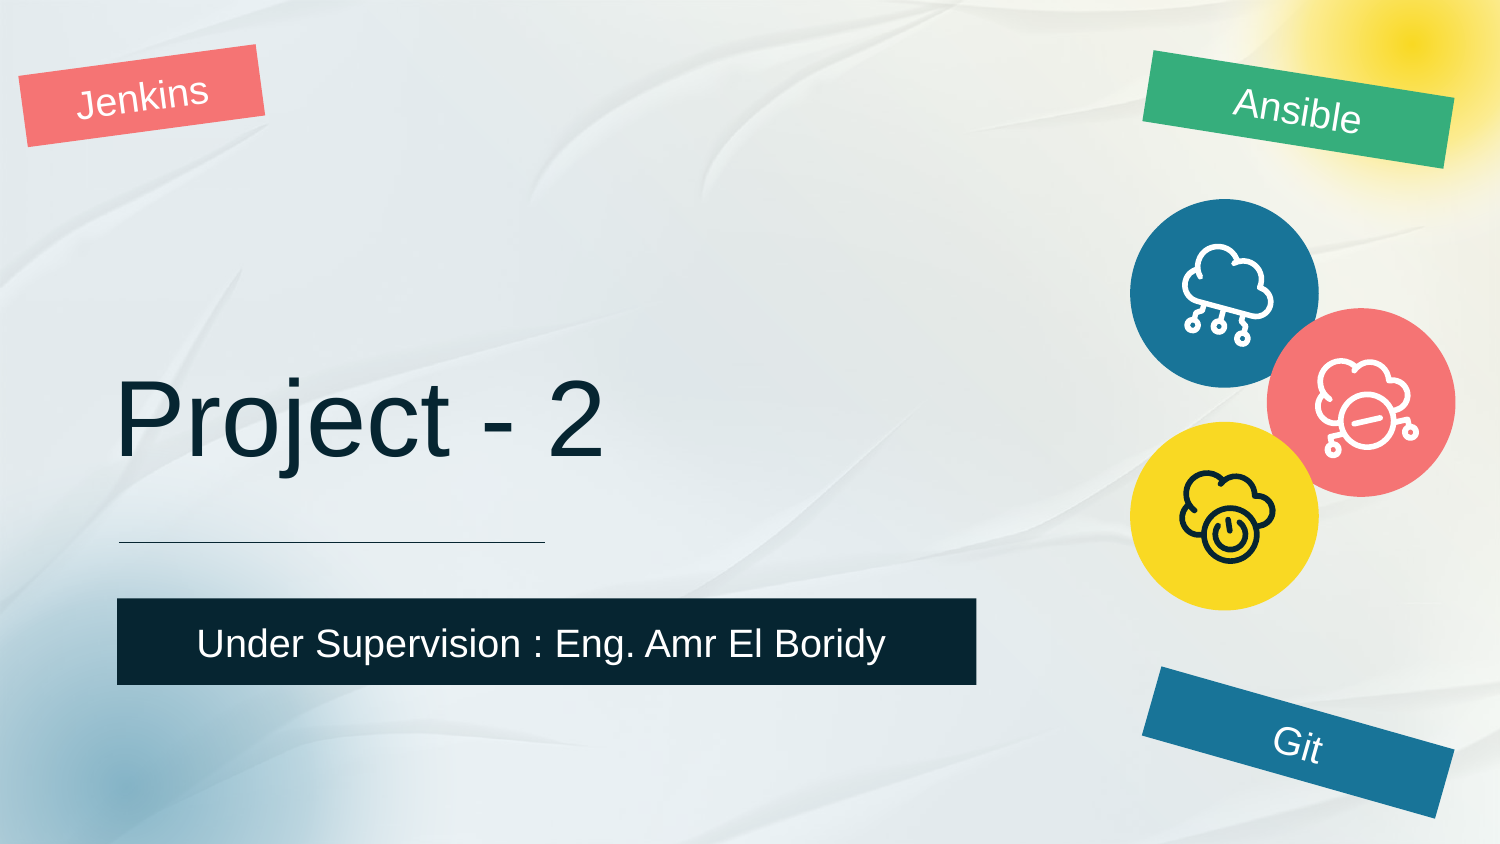

Jenkins
Ansible

# Project - 2

Under Supervision : Eng. Amr El Boridy
Git